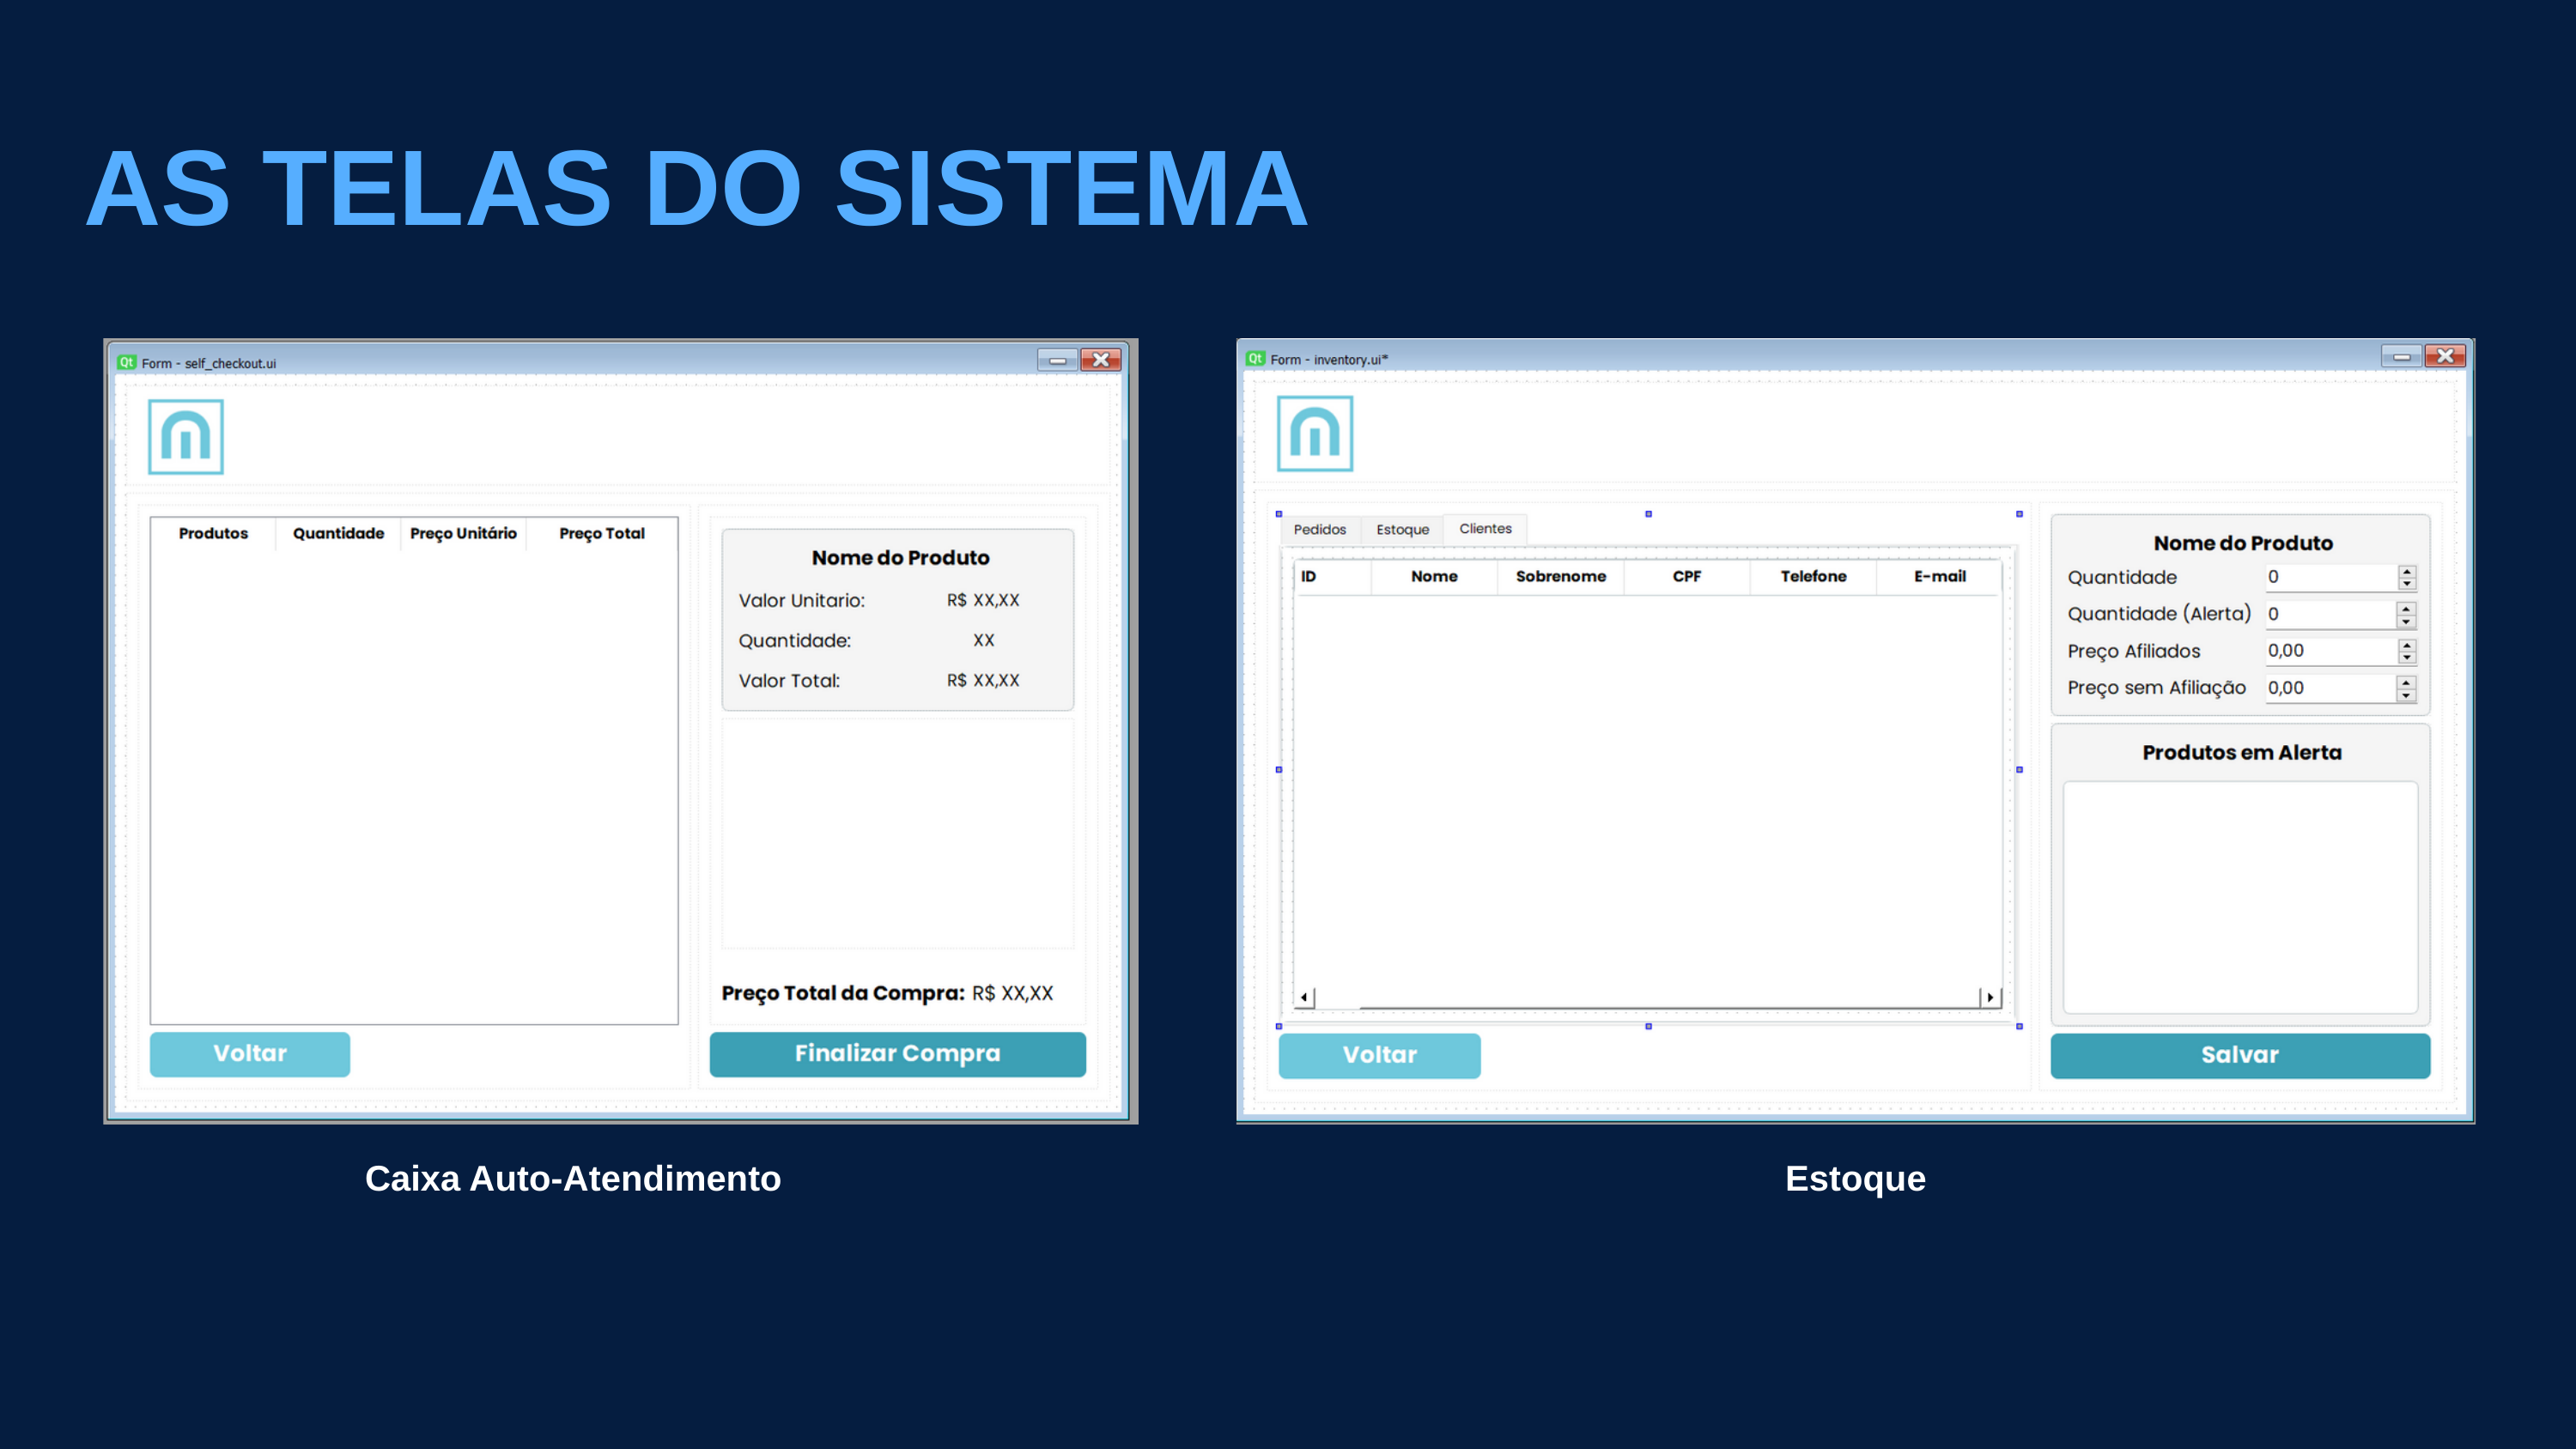

AS TELAS DO SISTEMA

Caixa Auto-Atendimento
Estoque